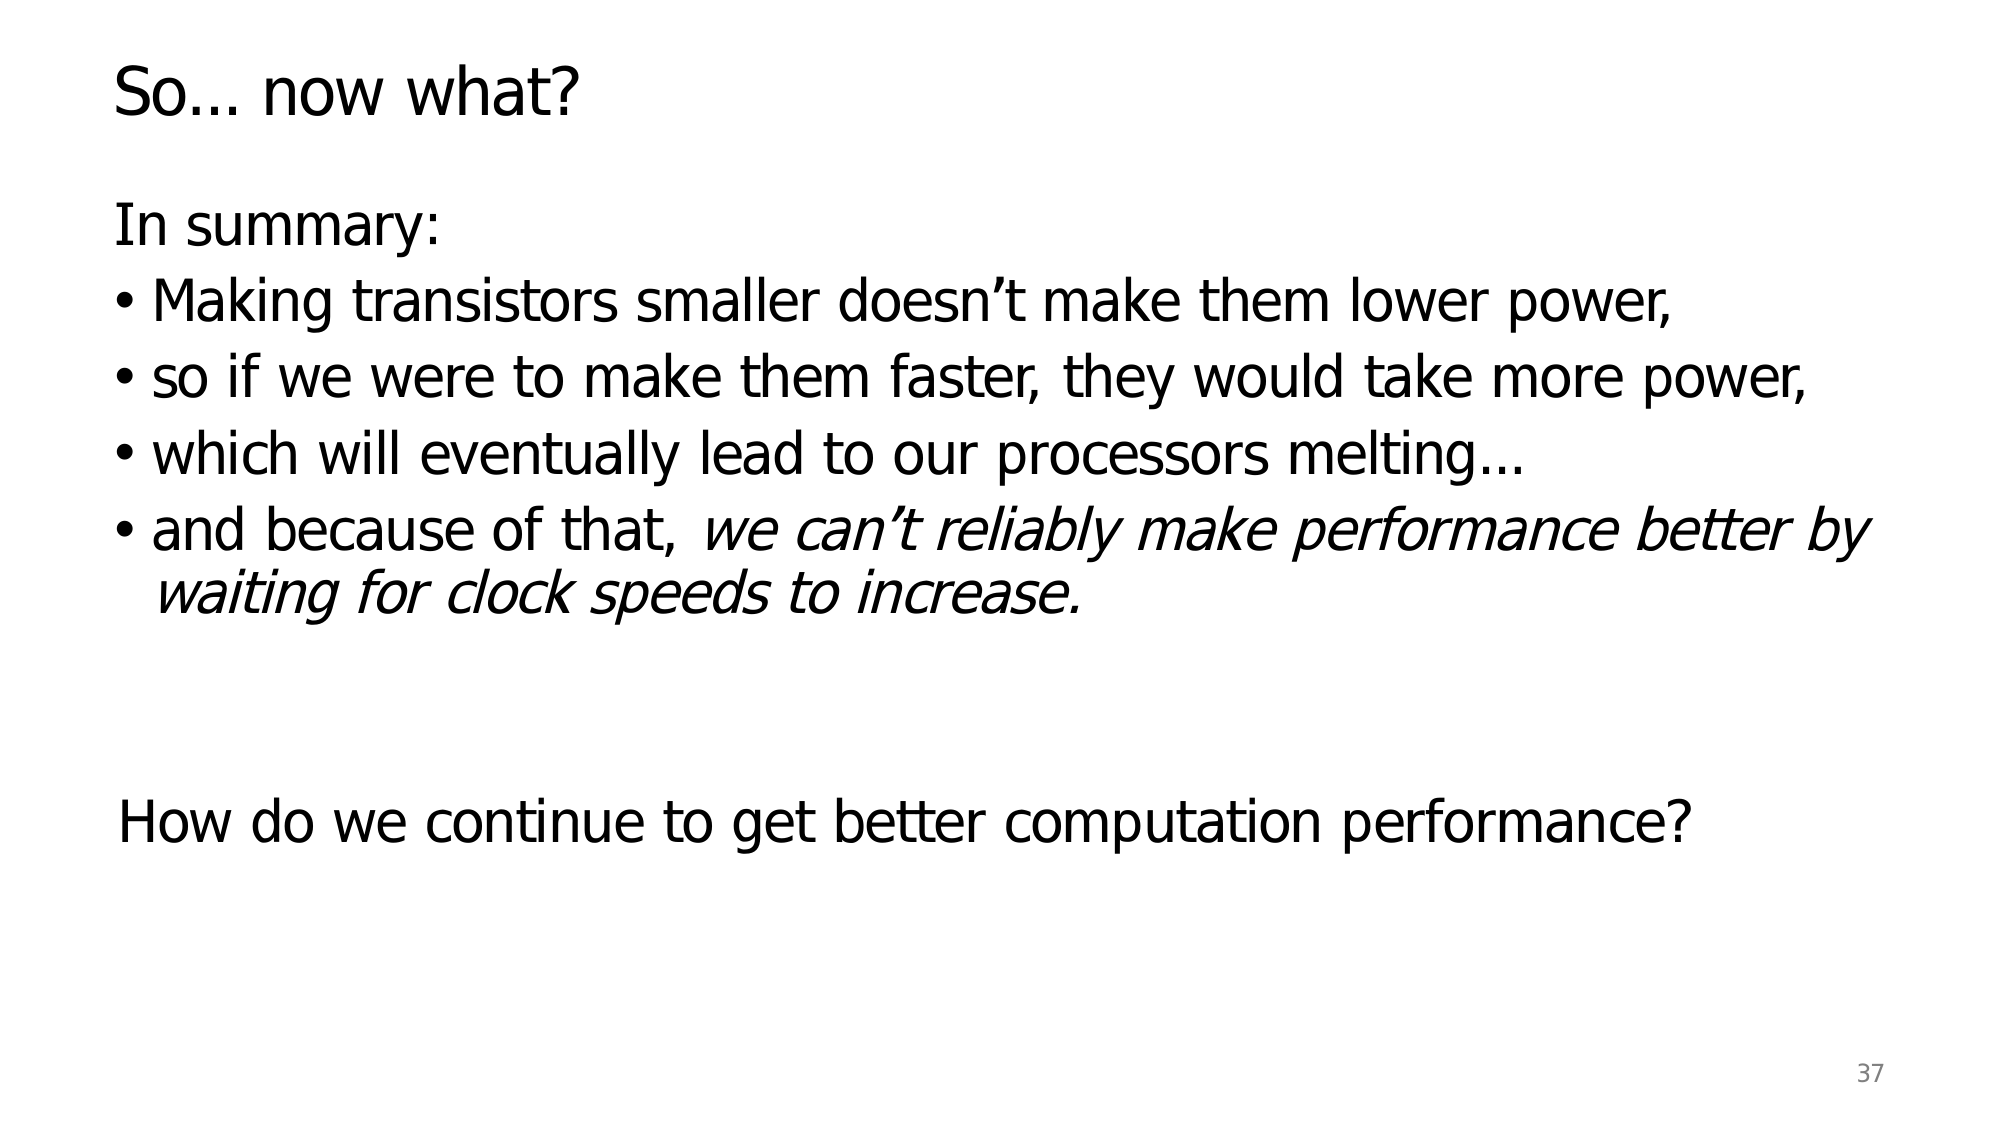

# So… now what?
In summary:
Making transistors smaller doesn’t make them lower power,
so if we were to make them faster, they would take more power,
which will eventually lead to our processors melting…
and because of that, we can’t reliably make performance better by waiting for clock speeds to increase.

How do we continue to get better computation performance?
37